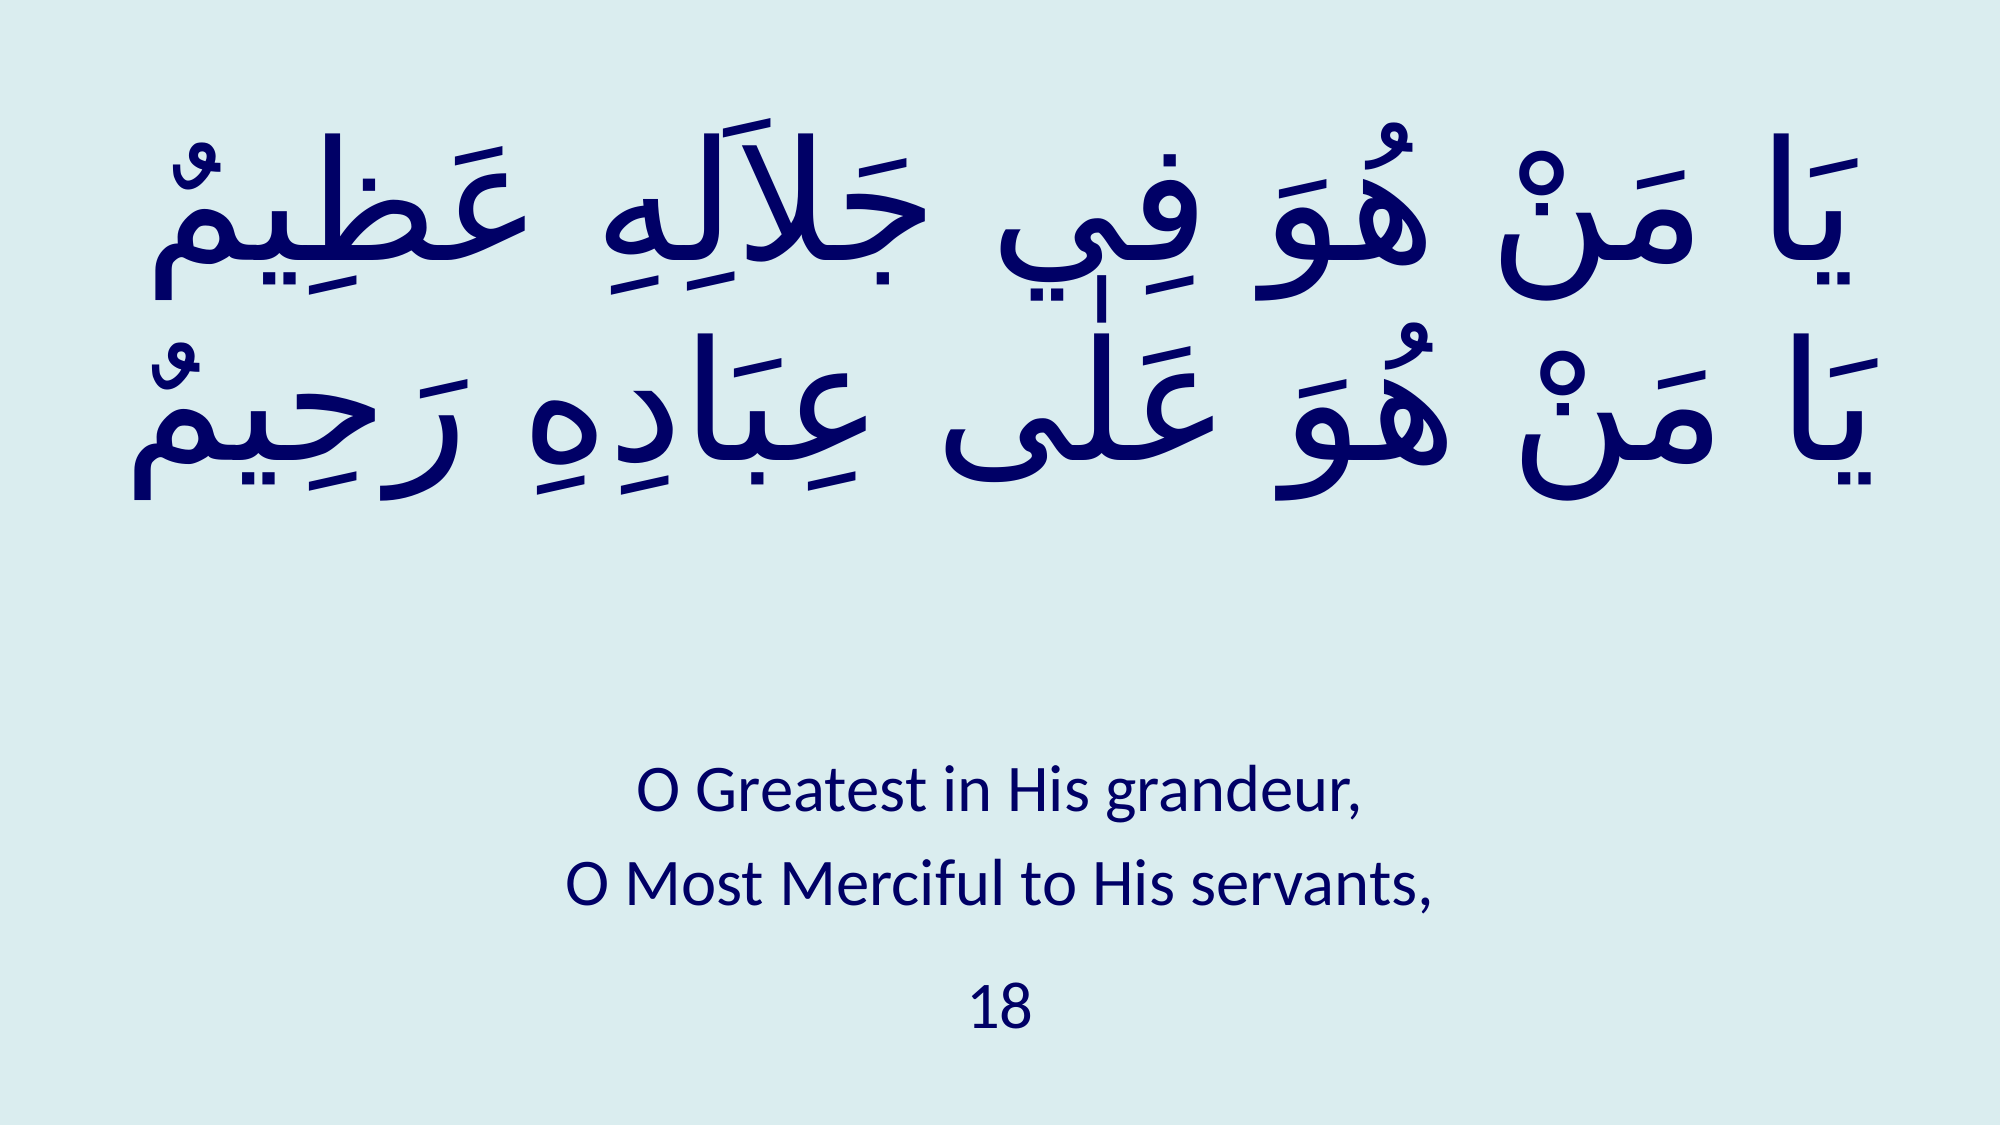

# يَا مَنْ هُوَ فِي جَلاَلِهِ عَظِيمٌ يَا مَنْ هُوَ عَلٰى عِبَادِهِ رَحِيمٌ
O Greatest in His grandeur,
O Most Merciful to His servants,
18